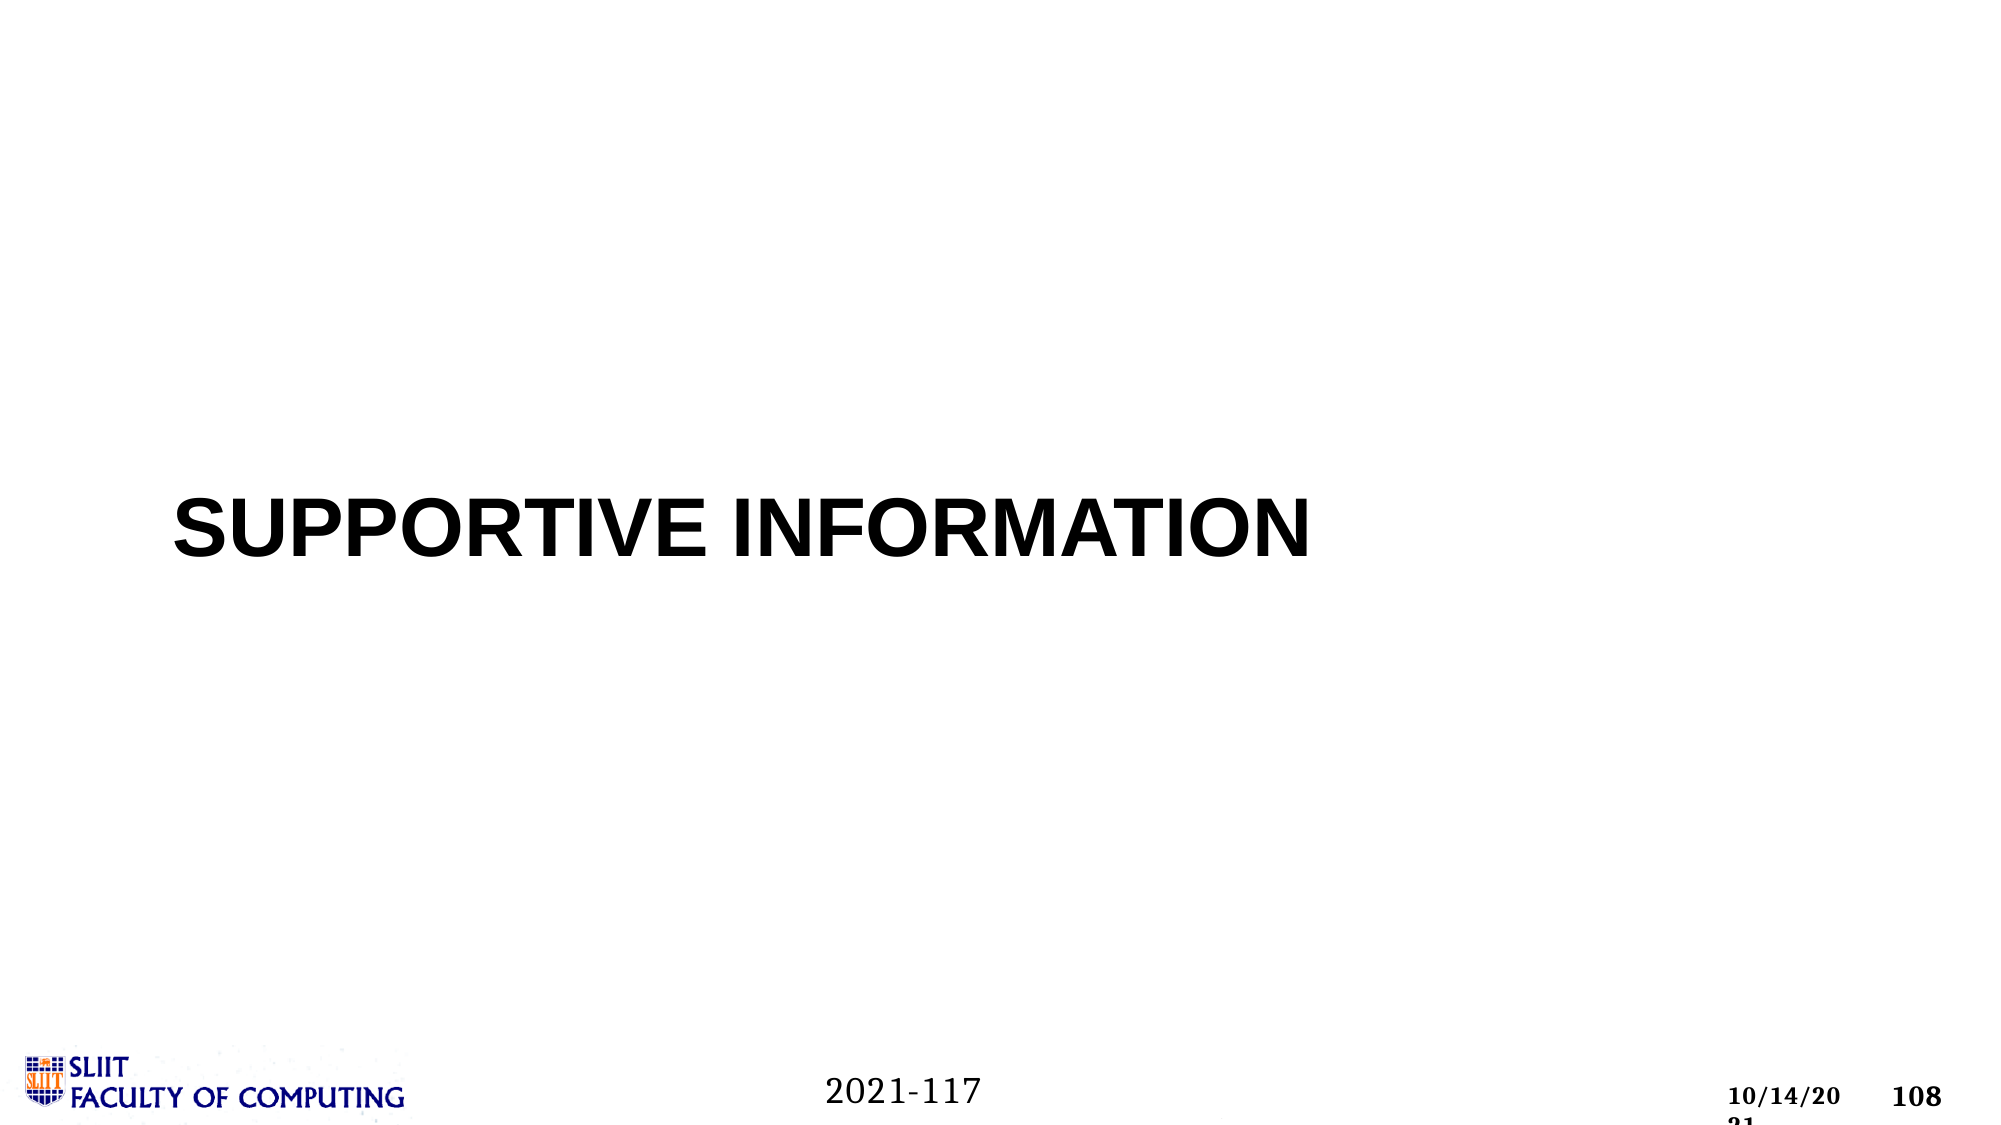

# Supportive Information
Commercialization
Budget (if any)
                                              2021-117